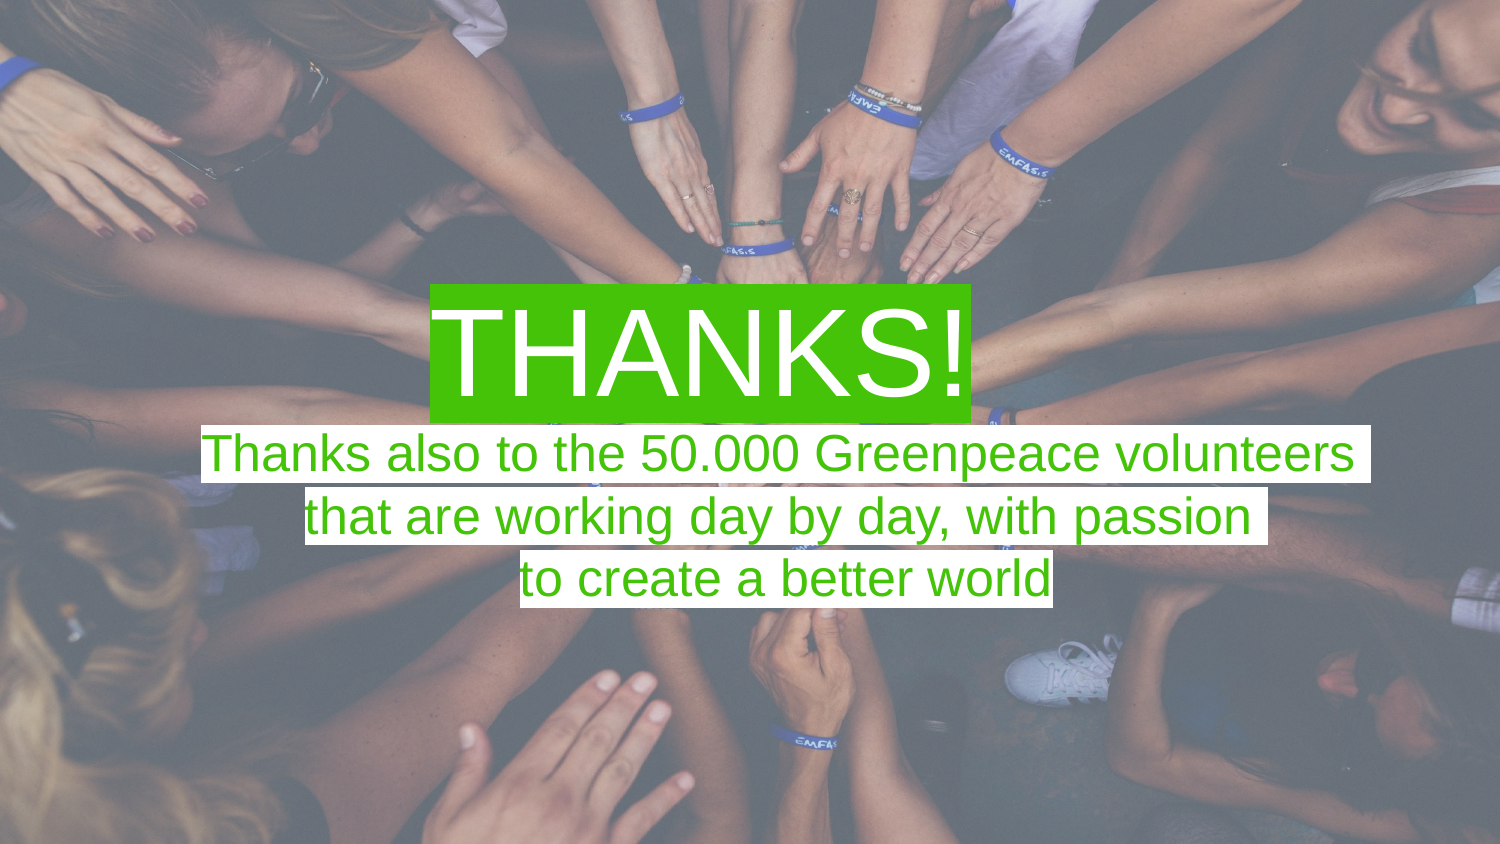

THANKS!
Thanks also to the 50.000 Greenpeace volunteers
that are working day by day, with passion
to create a better world